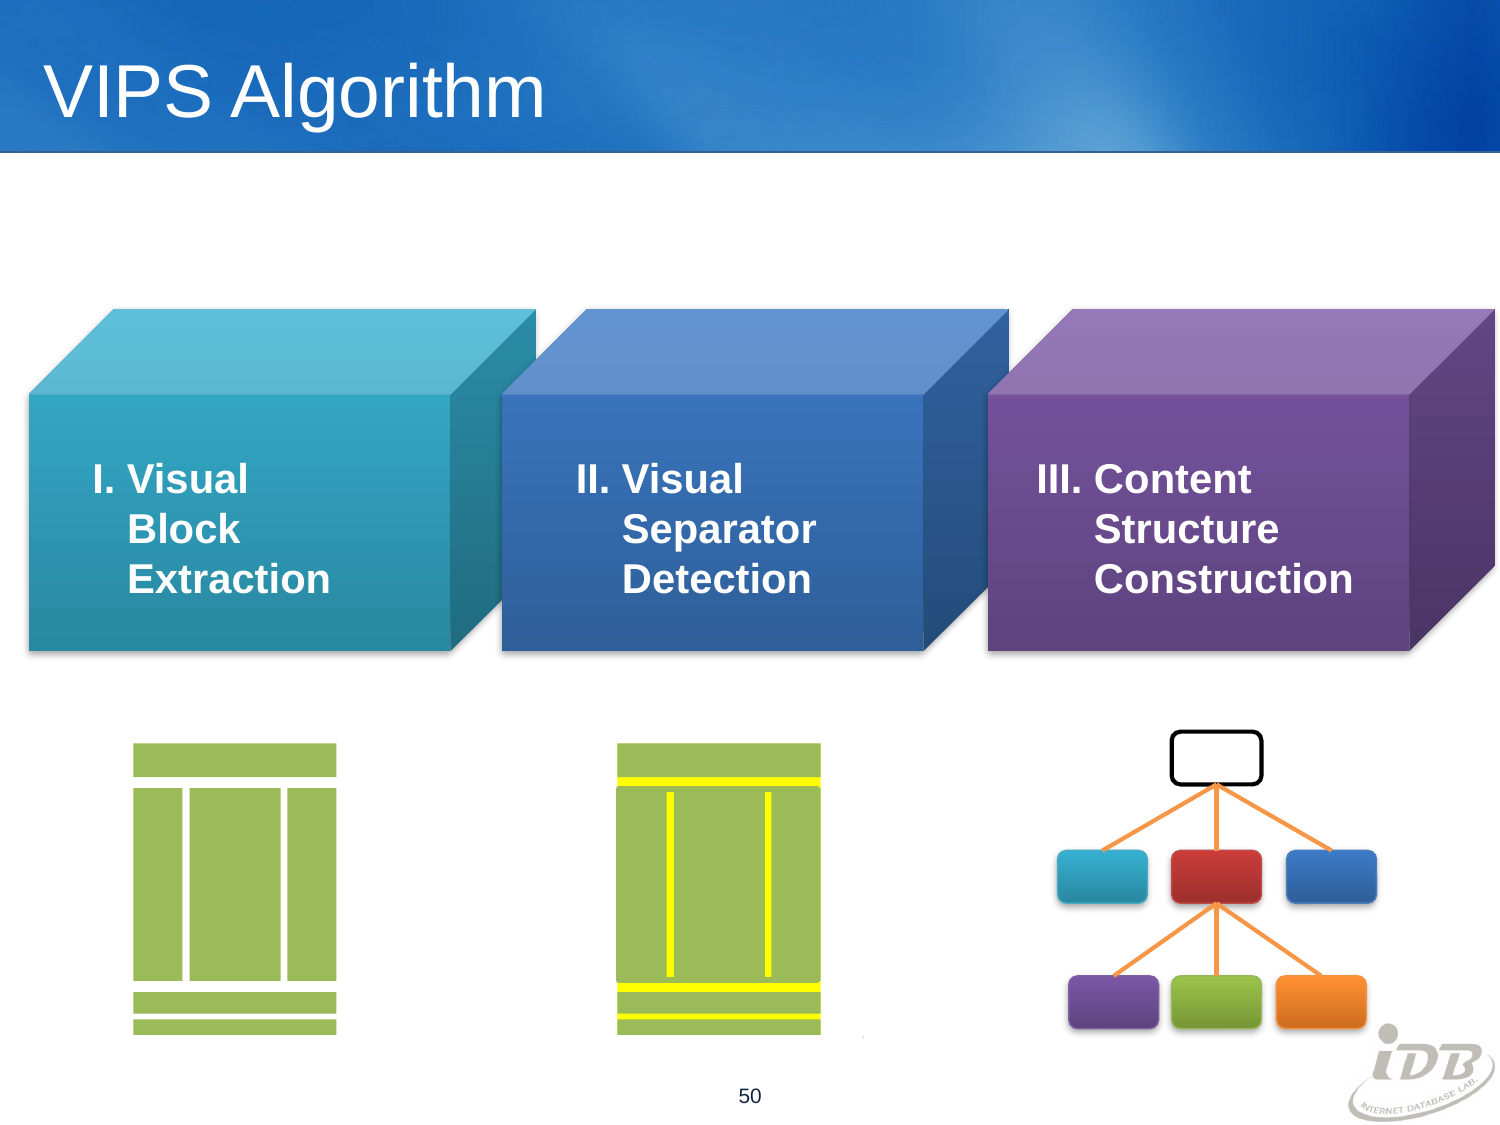

# VIPS Algorithm

II. Visual
    Separator
    Detection
I. Visual
   Block
   Extraction
III. Content
     Structure
     Construction

VB2-1
VB2-2
50